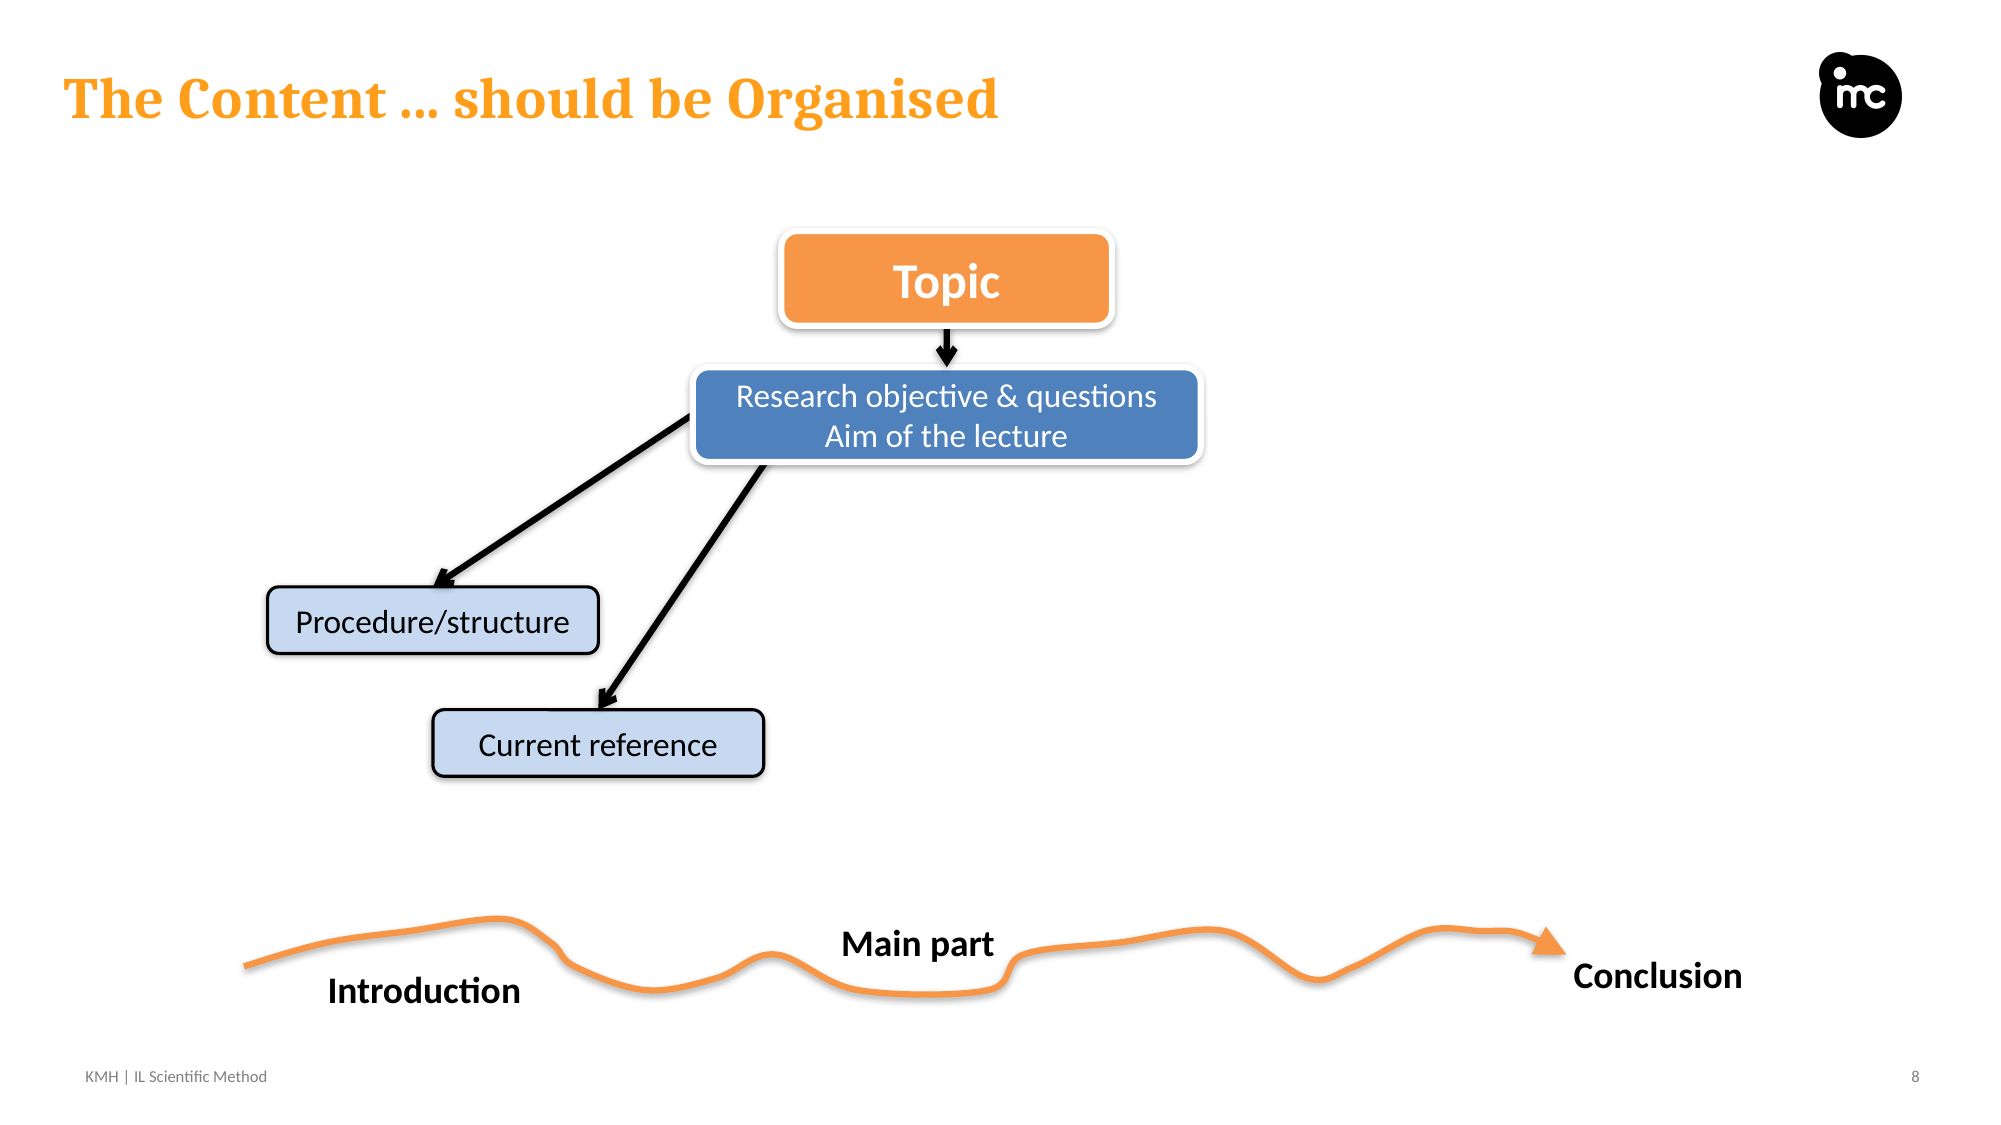

# The Content ... should be Organised
Topic
Research objective & questions
Aim of the lecture
Procedure/structure
Current reference
Main part

Conclusion
Introduction